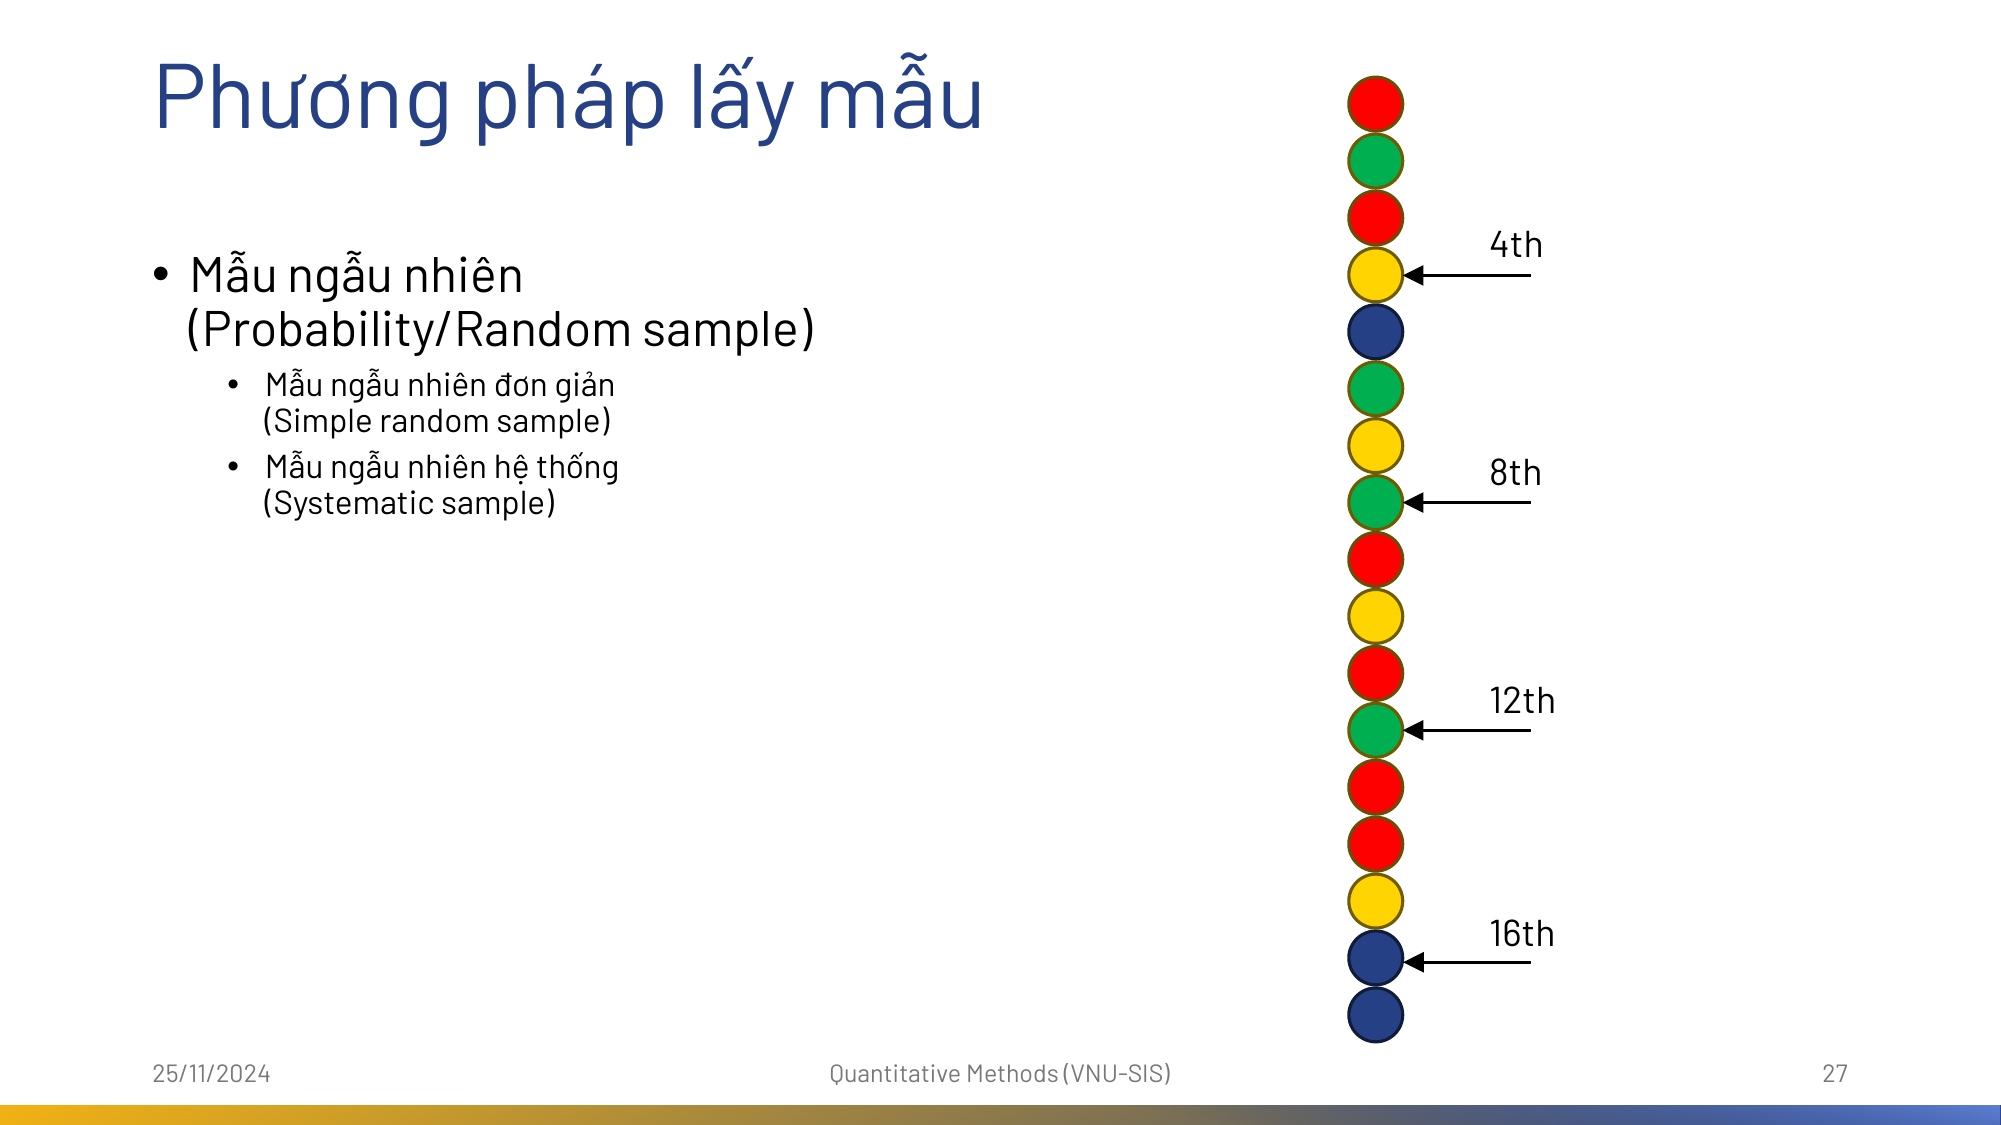

# Phương pháp lấy mẫu

4th
Mẫu ngẫu nhiên (Probability/Random sample)
Mẫu ngẫu nhiên đơn giản
(Simple random sample)
Mẫu ngẫu nhiên hệ thống
(Systematic sample)

8th
12th
16th
25/11/2024
Quantitative Methods (VNU-SIS)
27